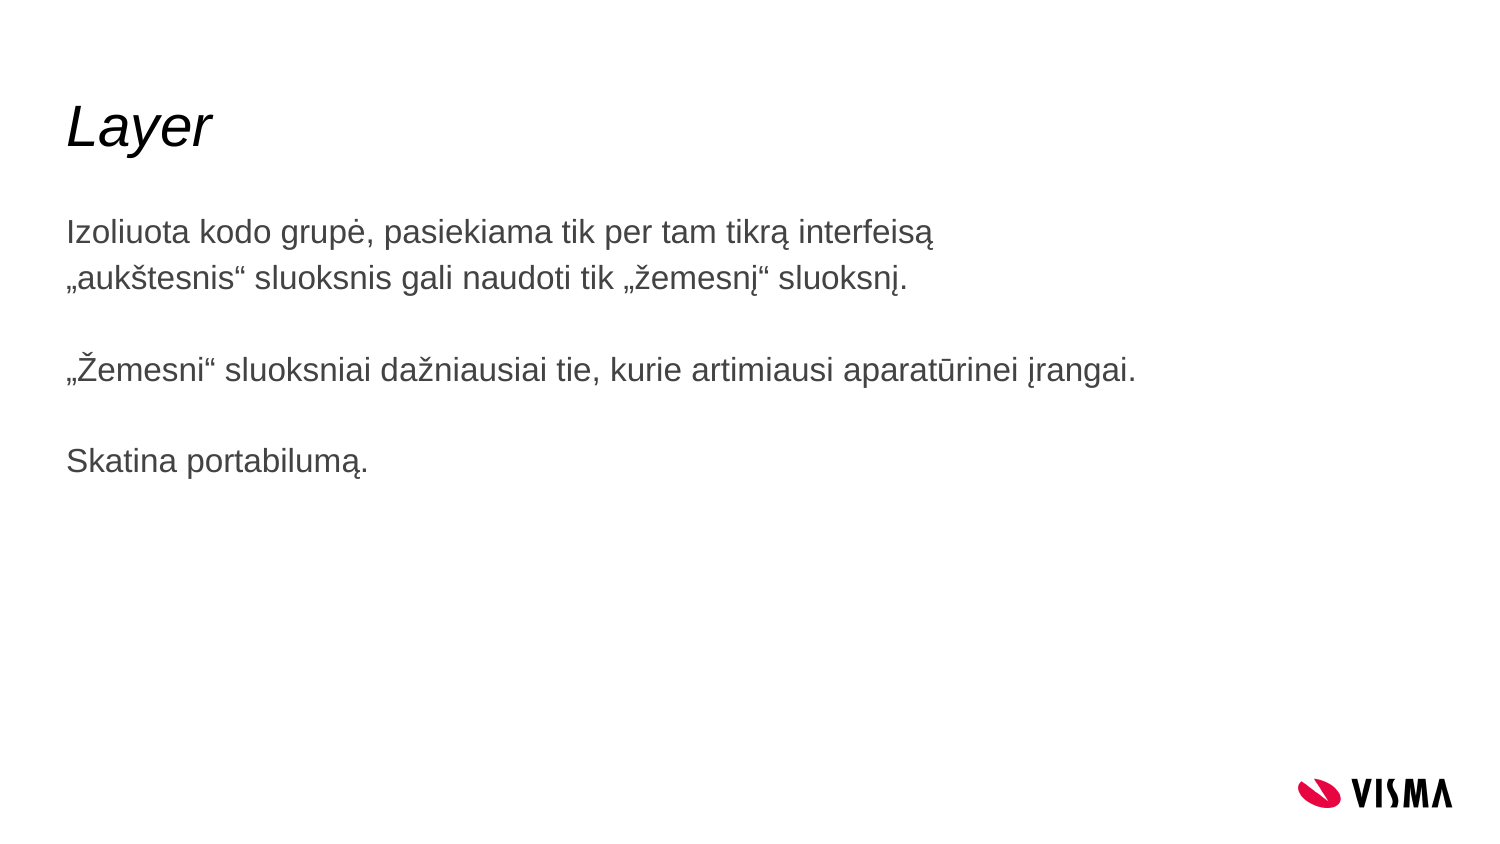

# Layer
Izoliuota kodo grupė, pasiekiama tik per tam tikrą interfeisą
„aukštesnis“ sluoksnis gali naudoti tik „žemesnį“ sluoksnį.

„Žemesni“ sluoksniai dažniausiai tie, kurie artimiausi aparatūrinei įrangai.

Skatina portabilumą.